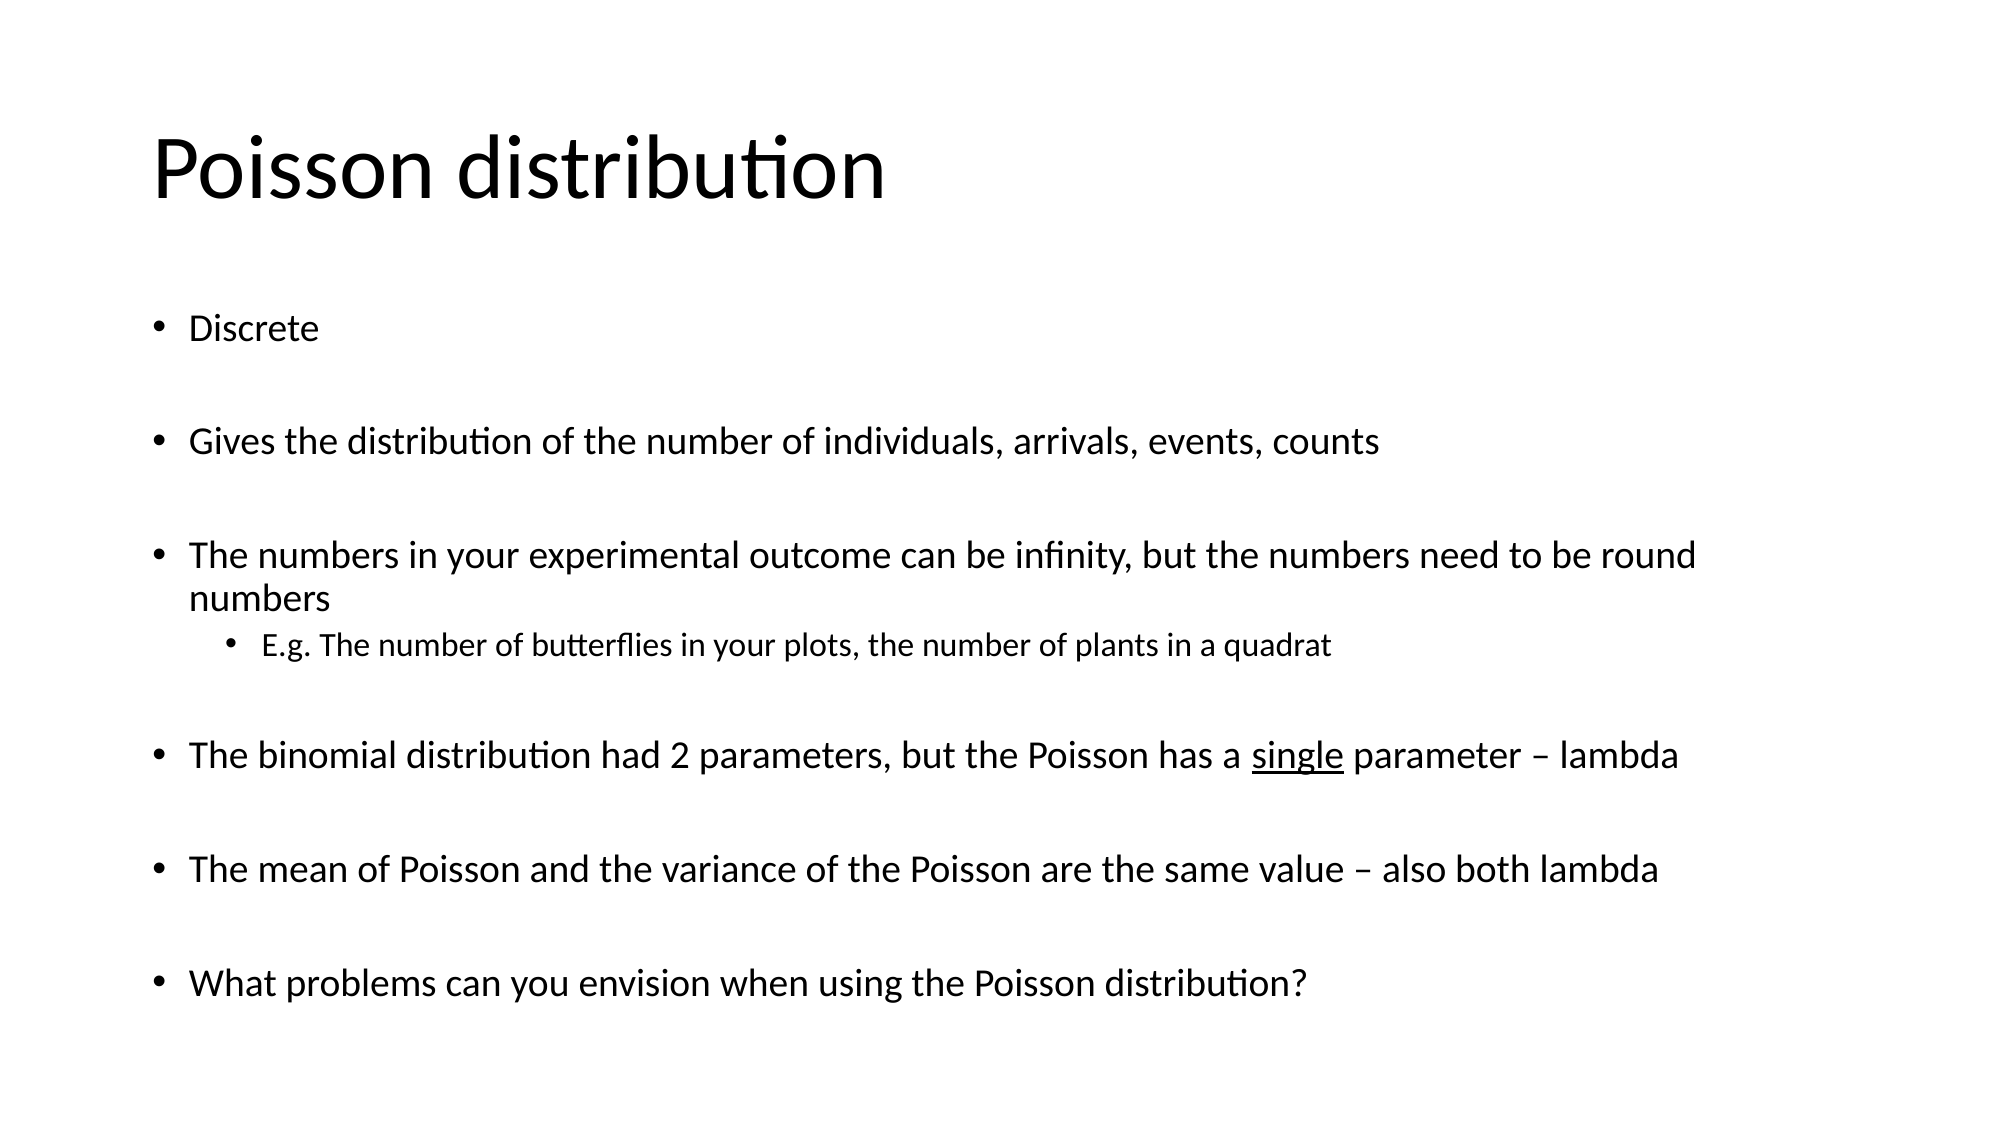

# Poisson distribution
Discrete

Gives the distribution of the number of individuals, arrivals, events, counts

The numbers in your experimental outcome can be infinity, but the numbers need to be round numbers
E.g. The number of butterflies in your plots, the number of plants in a quadrat

The binomial distribution had 2 parameters, but the Poisson has a single parameter – lambda

The mean of Poisson and the variance of the Poisson are the same value – also both lambda

What problems can you envision when using the Poisson distribution?